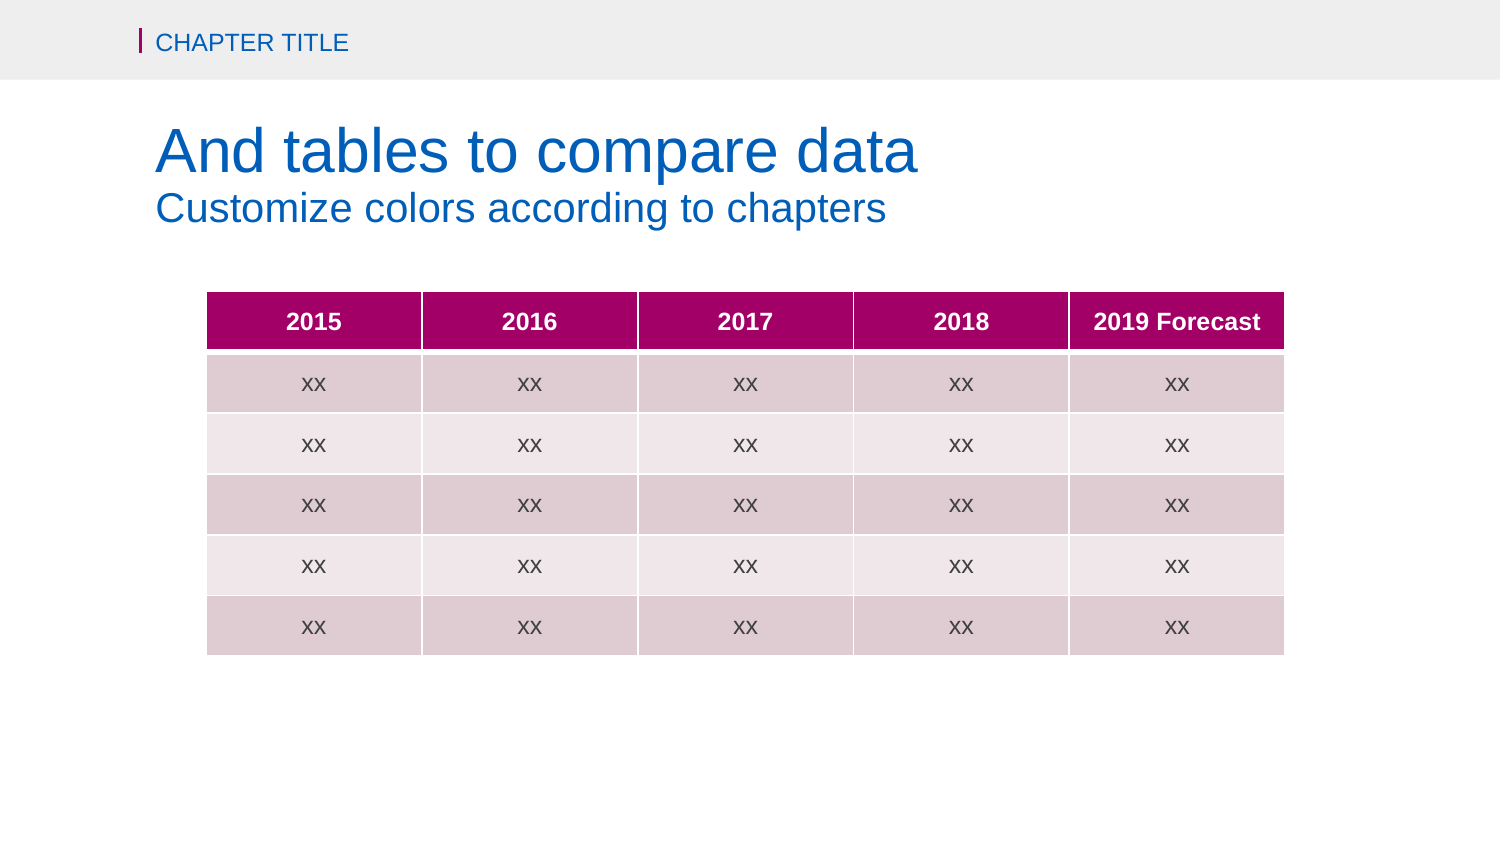

Chapter title
And tables to compare data
Customize colors according to chapters
| 2015 | 2016 | 2017 | 2018 | 2019 Forecast |
| --- | --- | --- | --- | --- |
| xx | xx | xx | xx | xx |
| xx | xx | xx | xx | xx |
| xx | xx | xx | xx | xx |
| xx | xx | xx | xx | xx |
| xx | xx | xx | xx | xx |